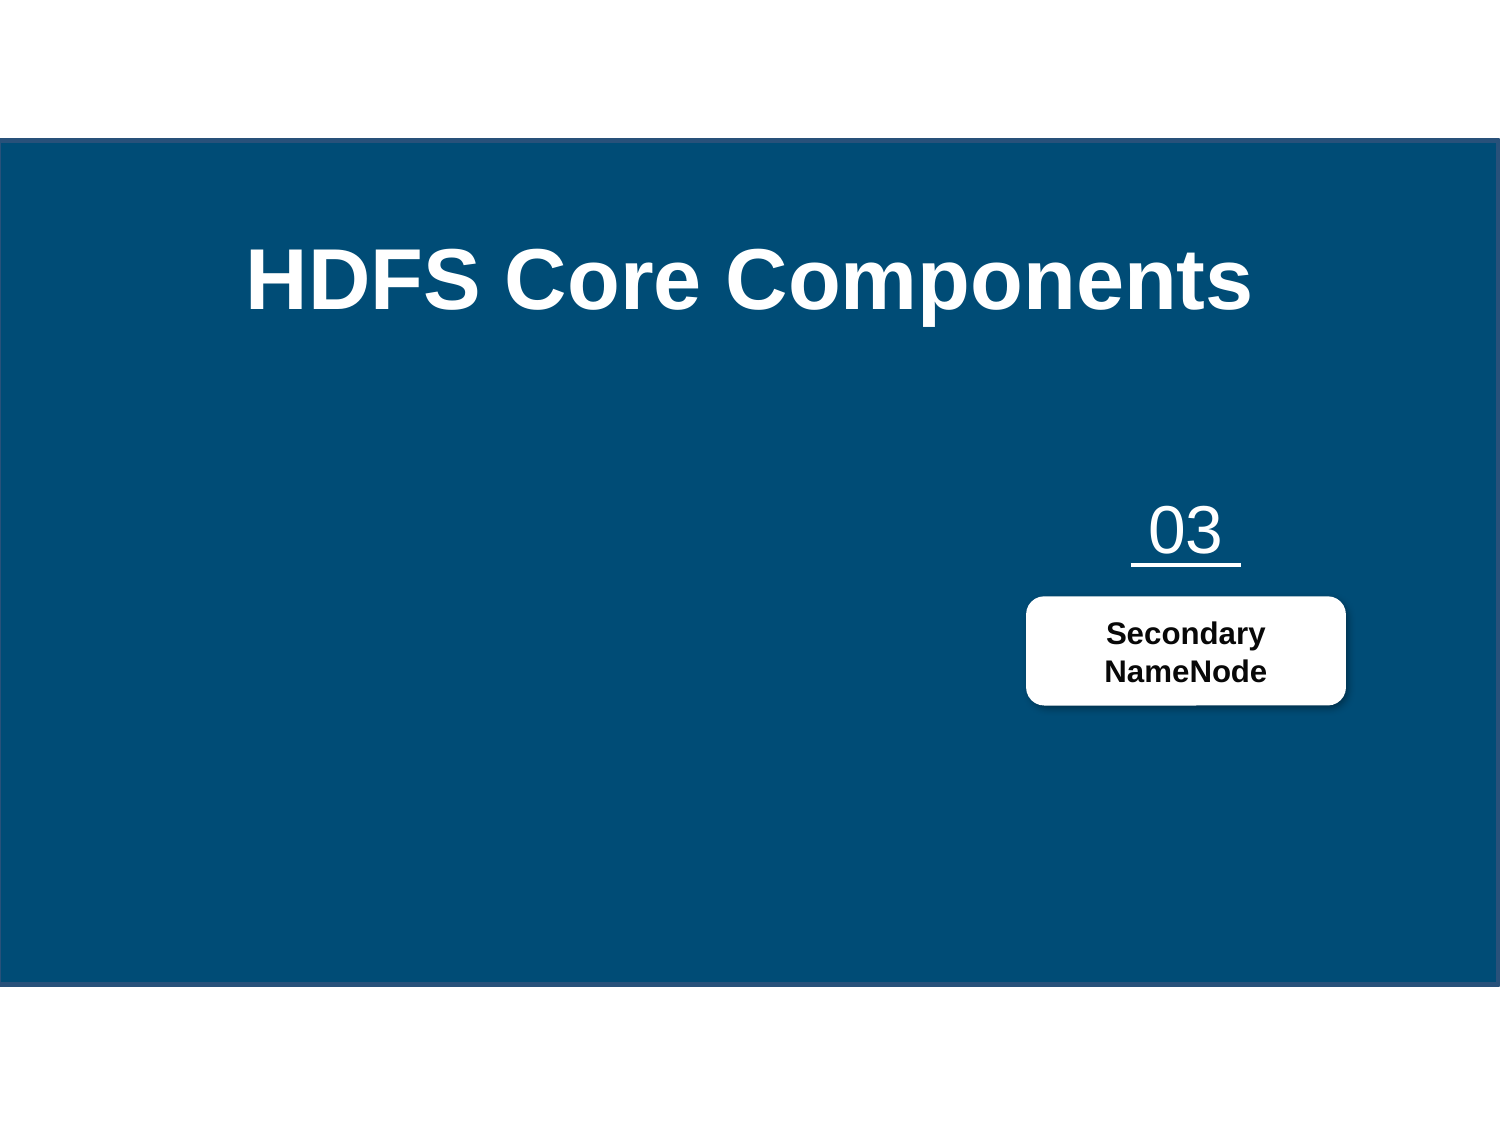

HDFS Core Components
02
DataNode
01
NameNode
03
Secondary NameNode